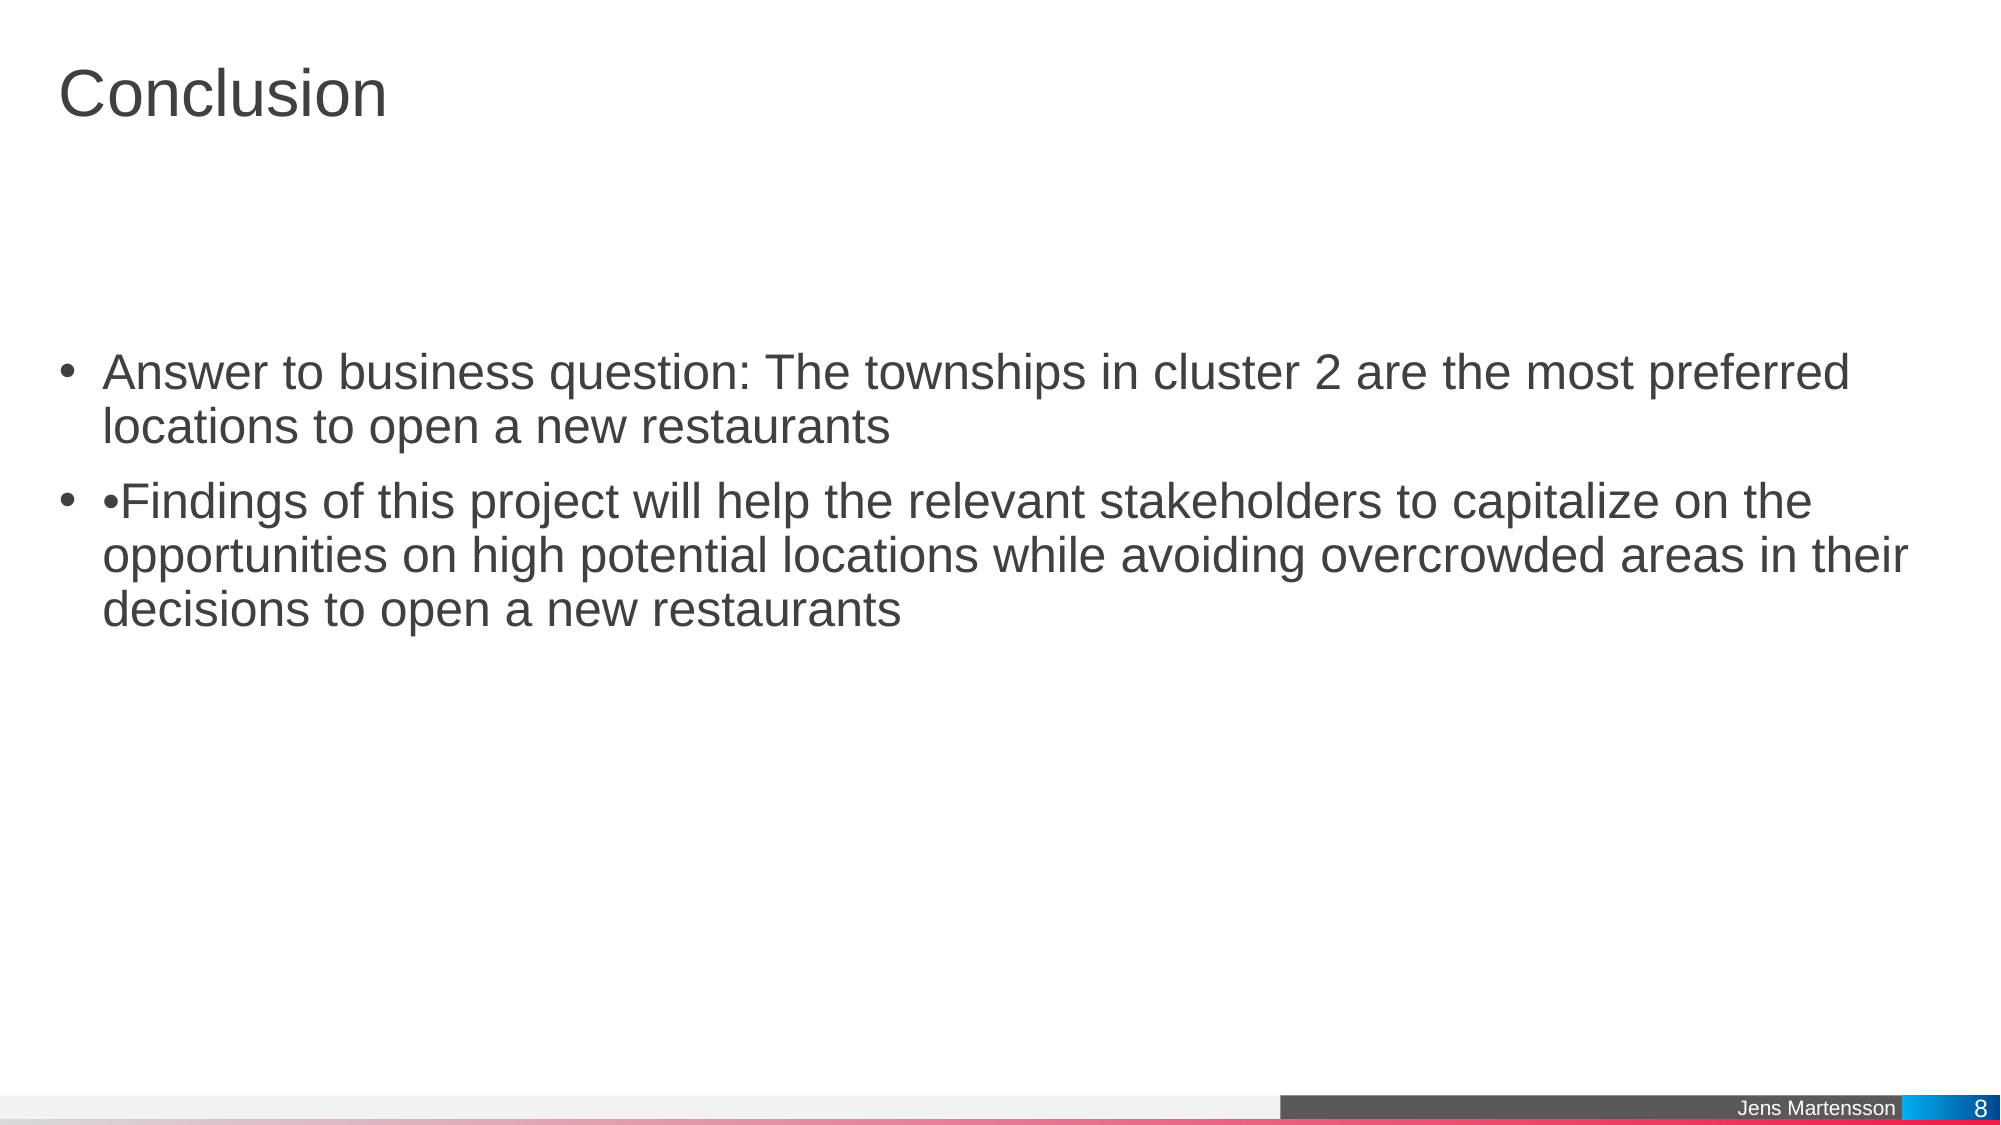

# Conclusion

Answer to business question: The townships in cluster 2 are the most preferred locations to open a new restaurants
•Findings of this project will help the relevant stakeholders to capitalize on the opportunities on high potential locations while avoiding overcrowded areas in their decisions to open a new restaurants
8